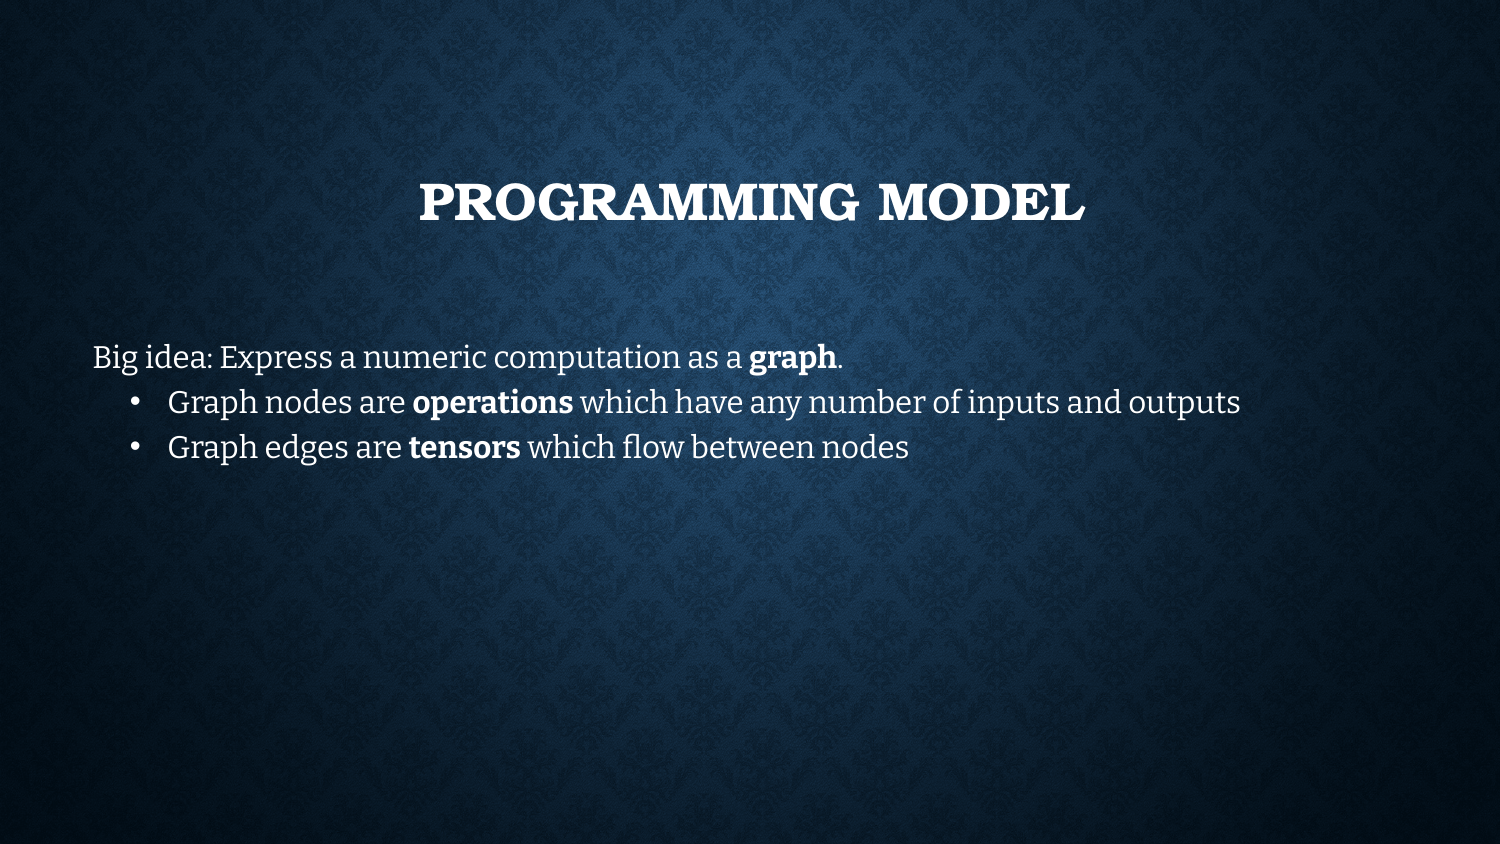

# PROGRAMMING MODEL
Big idea: Express a numeric computation as a graph.
Graph nodes are operations which have any number of inputs and outputs
Graph edges are tensors which flow between nodes